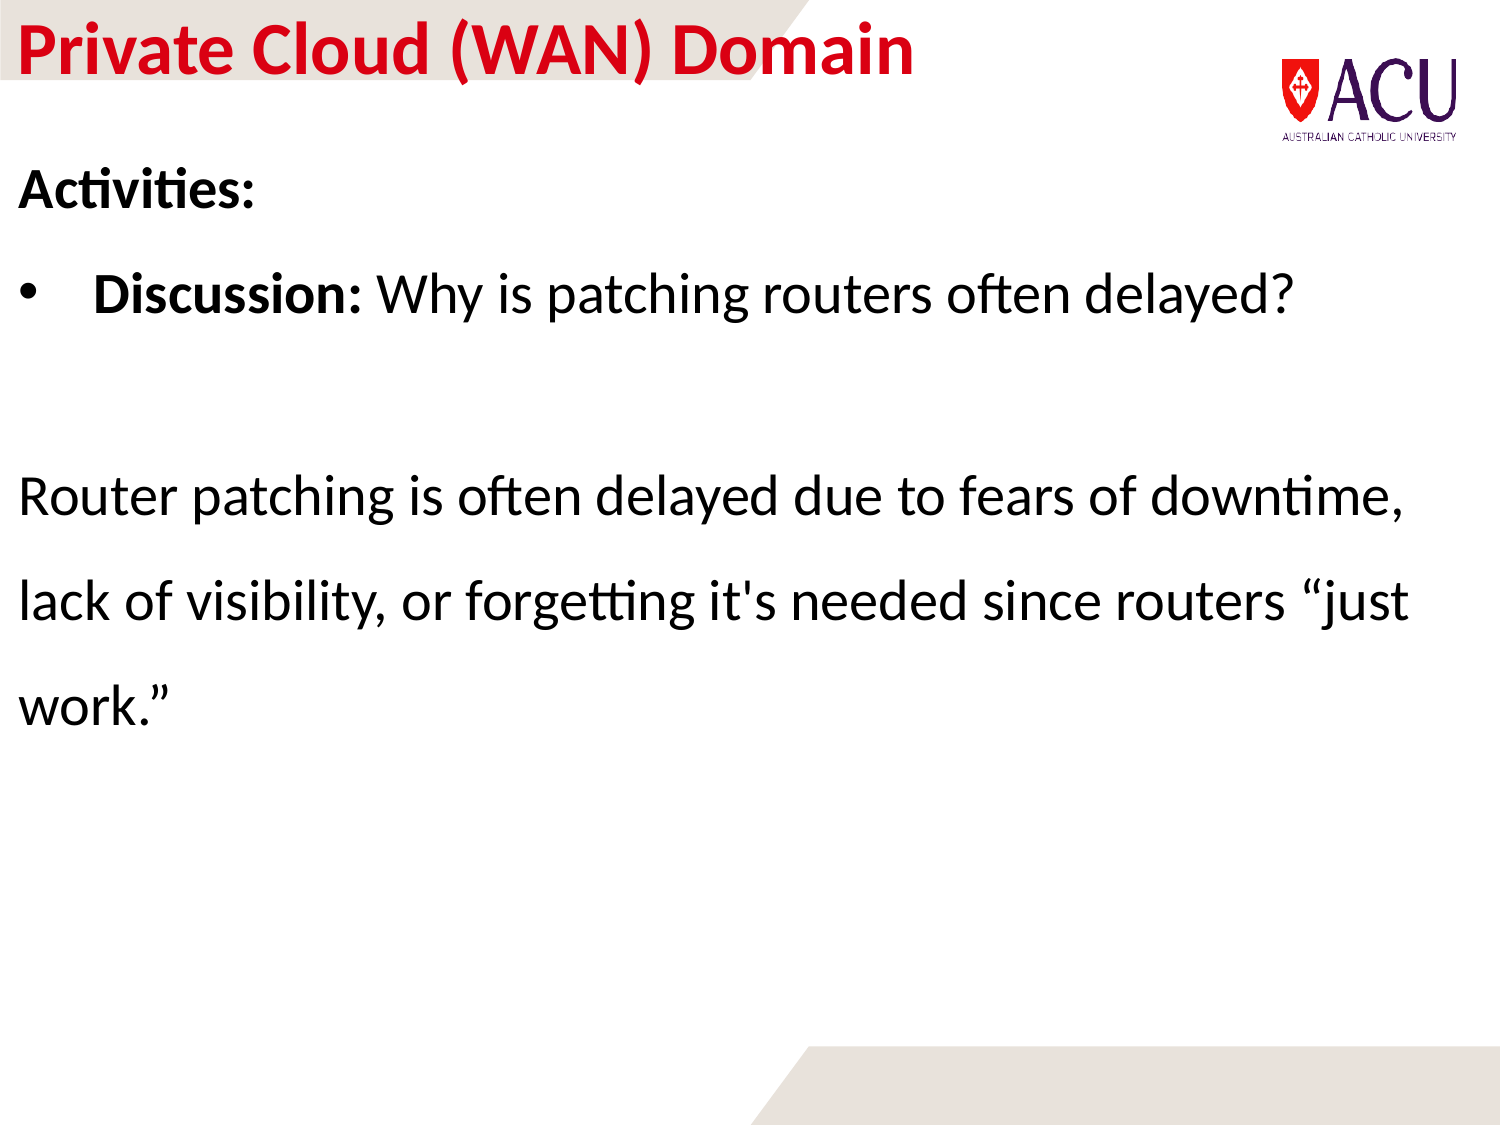

# Private Cloud (WAN) Domain
Activities:
Discussion: Why is patching routers often delayed?
Router patching is often delayed due to fears of downtime, lack of visibility, or forgetting it's needed since routers “just work.”